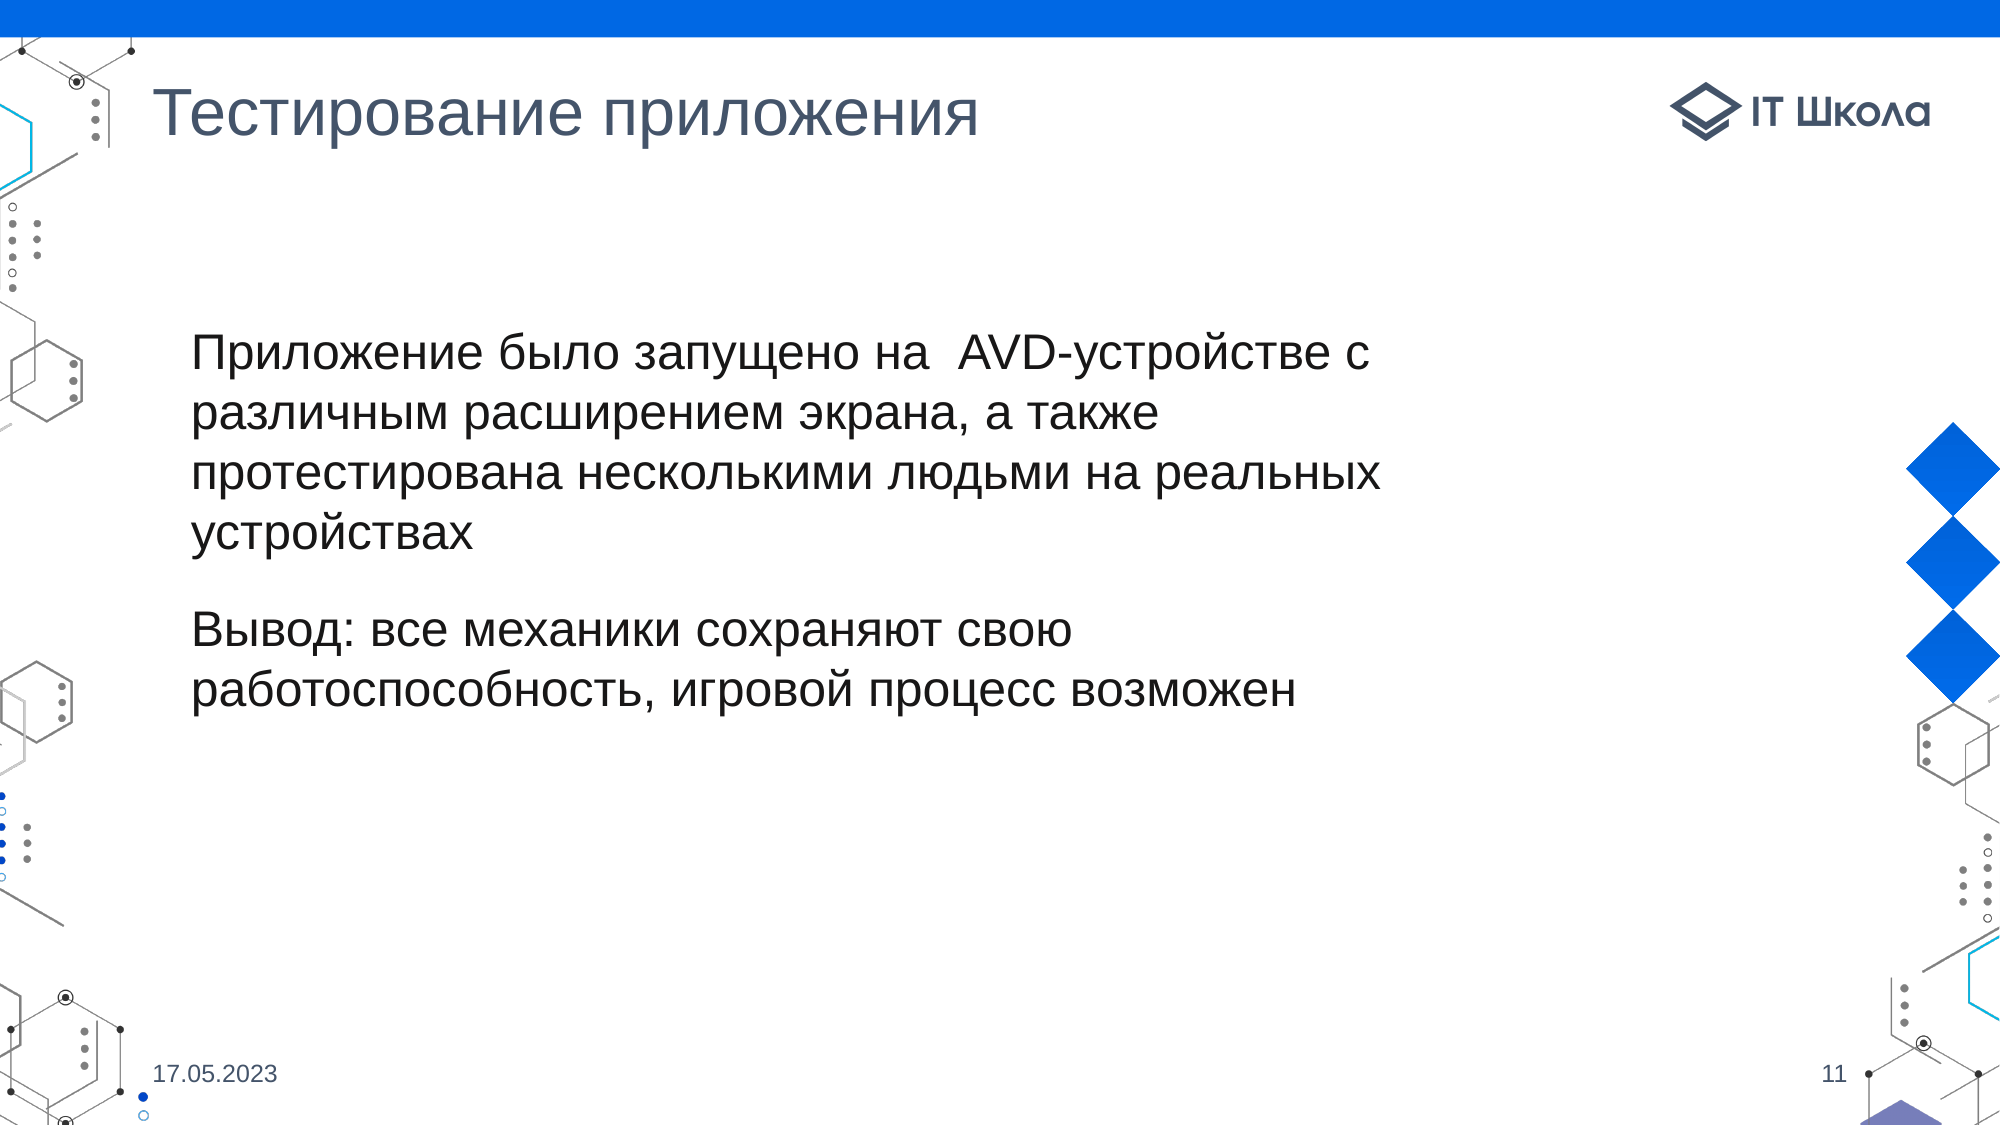

# Тестирование приложения
Приложение было запущено на  AVD-устройстве с различным расширением экрана, а также протестирована несколькими людьми на реальных устройствах
Вывод: все механики сохраняют свою работоспособность, игровой процесс возможен
17.05.2023
11